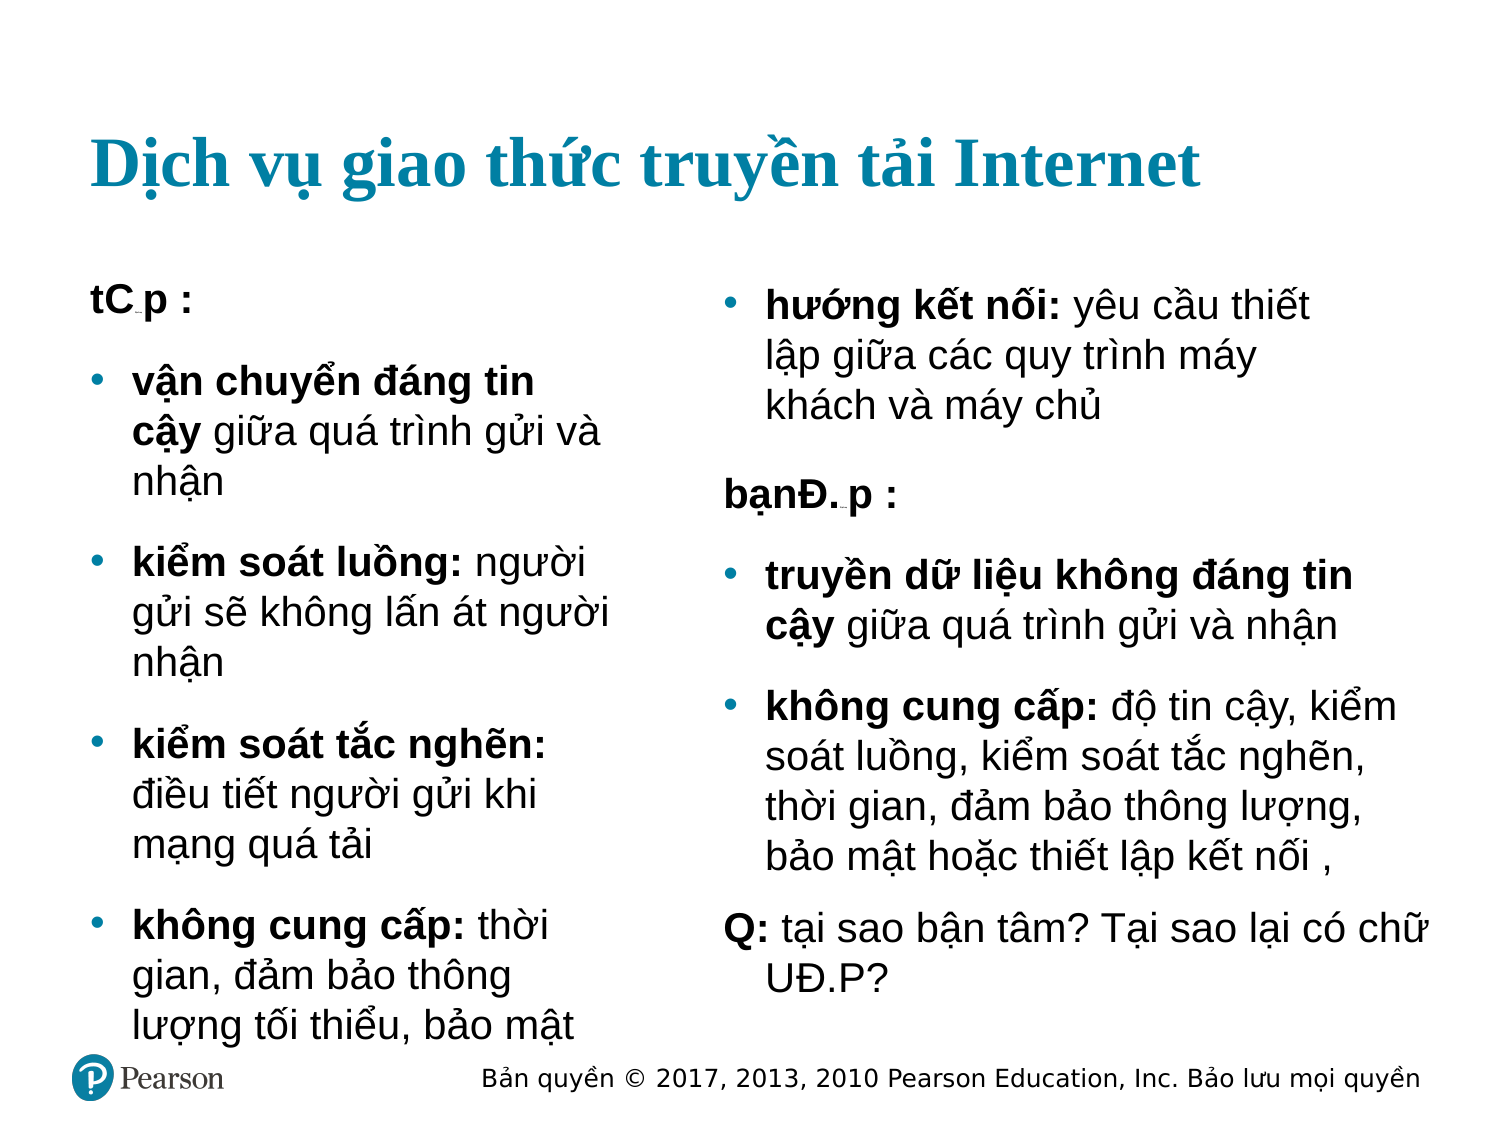

# Dịch vụ giao thức truyền tải Internet
hướng kết nối: yêu cầu thiết lập giữa các quy trình máy khách và máy chủ
t C Dịch vụ p :
vận chuyển đáng tin cậy giữa quá trình gửi và nhận
kiểm soát luồng: người gửi sẽ không lấn át người nhận
kiểm soát tắc nghẽn: điều tiết người gửi khi mạng quá tải
không cung cấp: thời gian, đảm bảo thông lượng tối thiểu, bảo mật
bạn Đ. Dịch vụ p :
truyền dữ liệu không đáng tin cậy giữa quá trình gửi và nhận
không cung cấp: độ tin cậy, kiểm soát luồng, kiểm soát tắc nghẽn, thời gian, đảm bảo thông lượng, bảo mật hoặc thiết lập kết nối ,
Q: tại sao bận tâm? Tại sao lại có chữ U Đ. P?